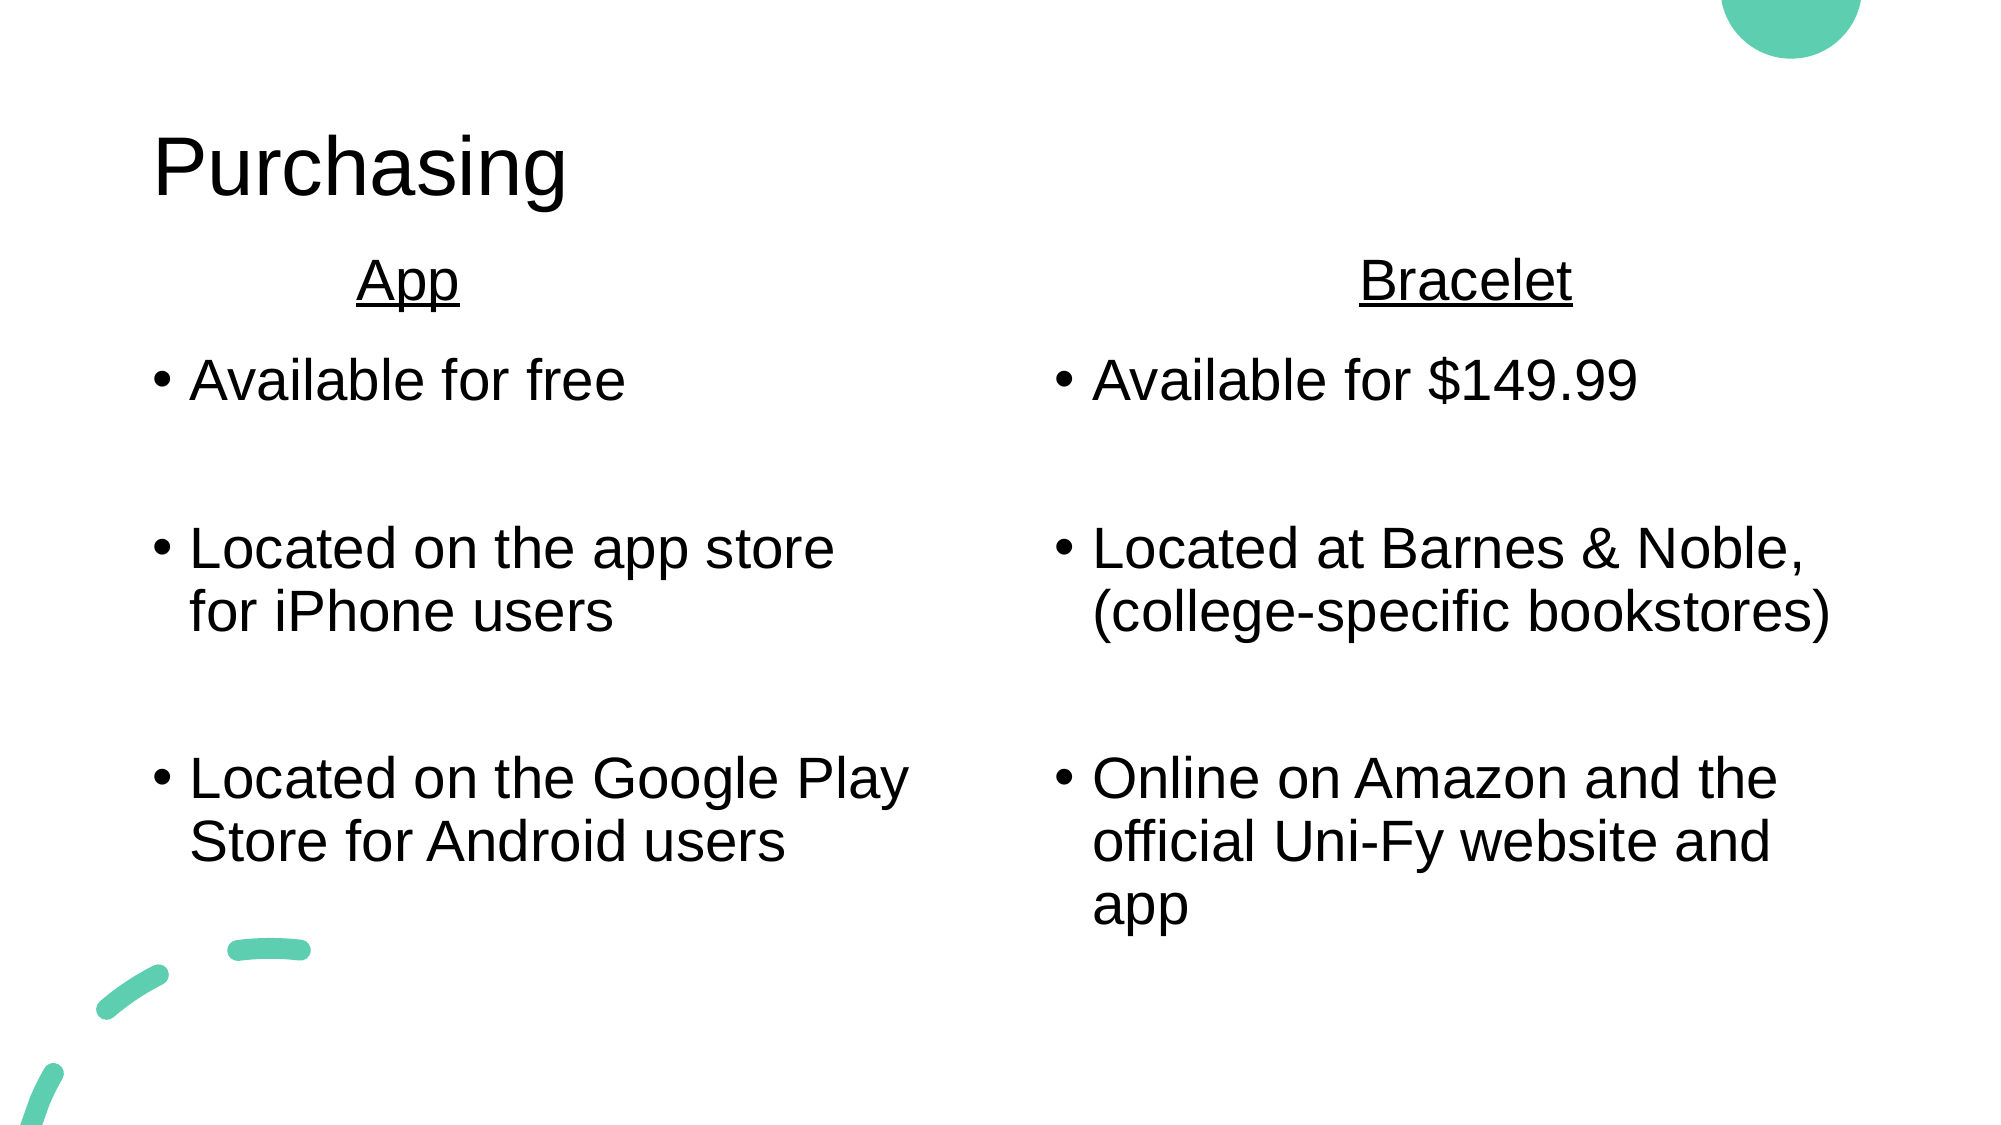

# Purchasing
App
Bracelet
Available for free

Located on the app store for iPhone users

Located on the Google Play Store for Android users

Available for $149.99

Located at Barnes & Noble, (college-specific bookstores)

Online on Amazon and the official Uni-Fy website and app